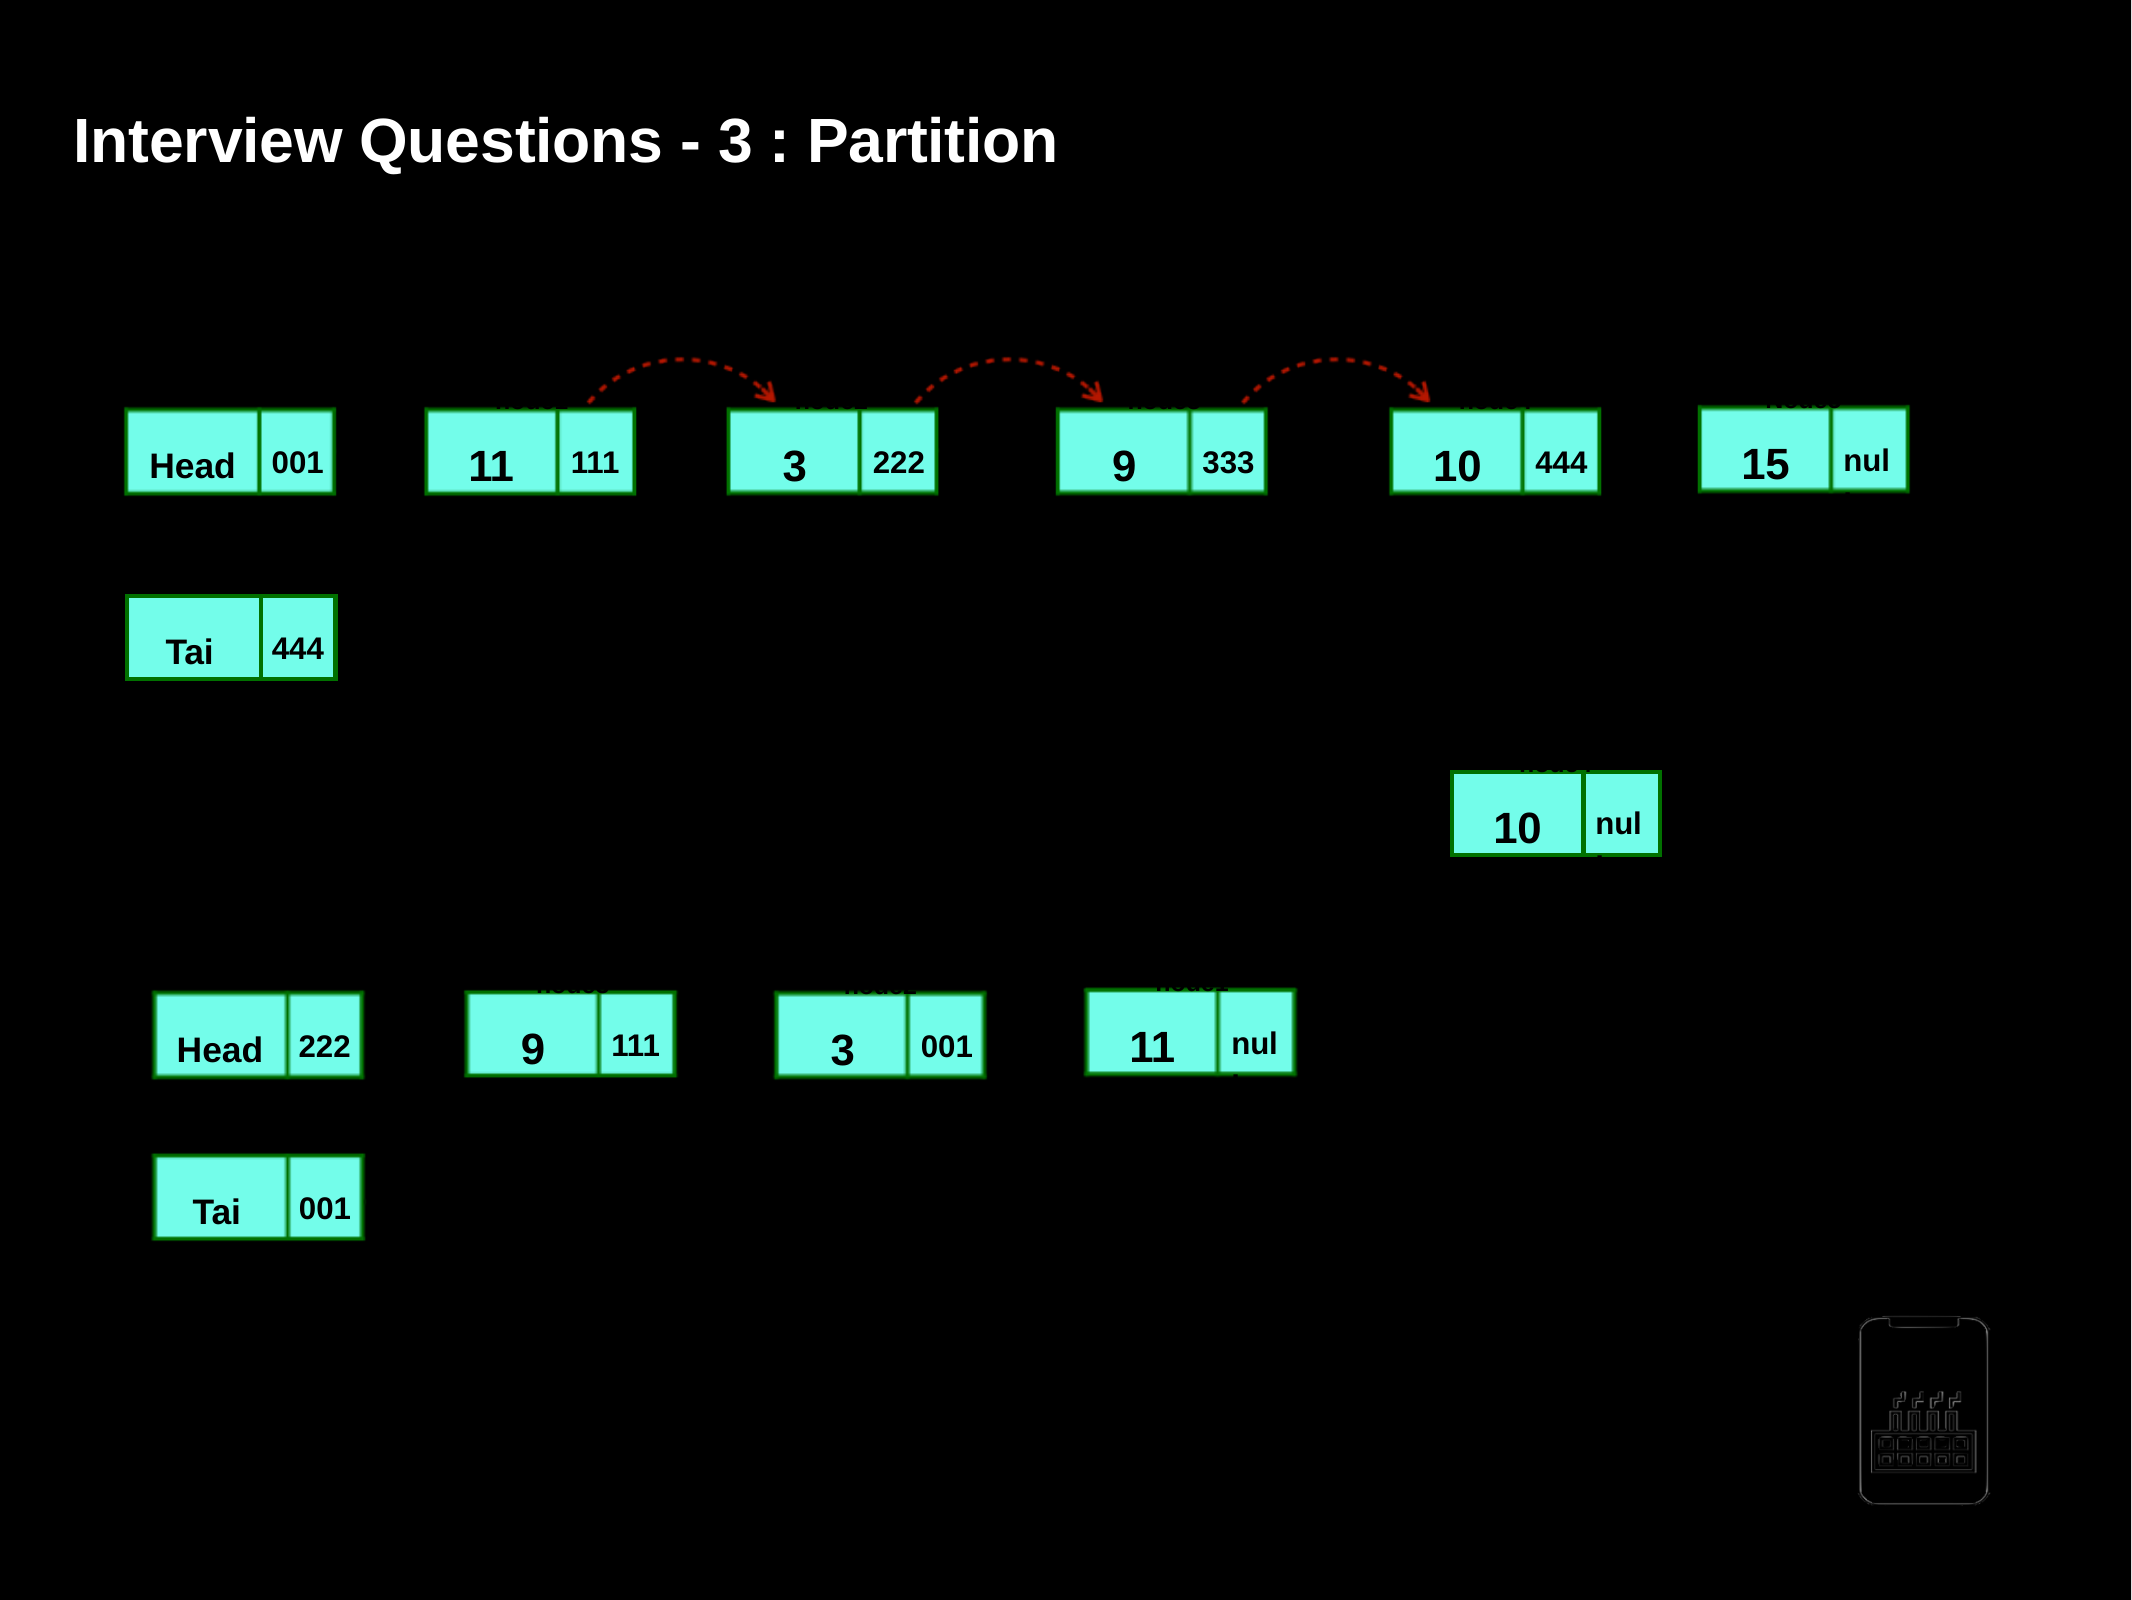

Interview Questions - 3 : Partition
Write code to partition a linked list around a value x, such that all nodes less than x come before all nodes greater than or equal to x.

Node5
node1
node2
node3
node4
15
11
3
9
10
null
001
111
222
333
444
Head
444
111
333
222
001

444
Tail
node4
x = 10

10
null
currentNode = node1
333
Tail = node1
currentNode.next = null
node1
node3
node2

11
9
3
null
111
222
Head
001
001
111
222
001
Tail

AppMillers
www.appmillers.com